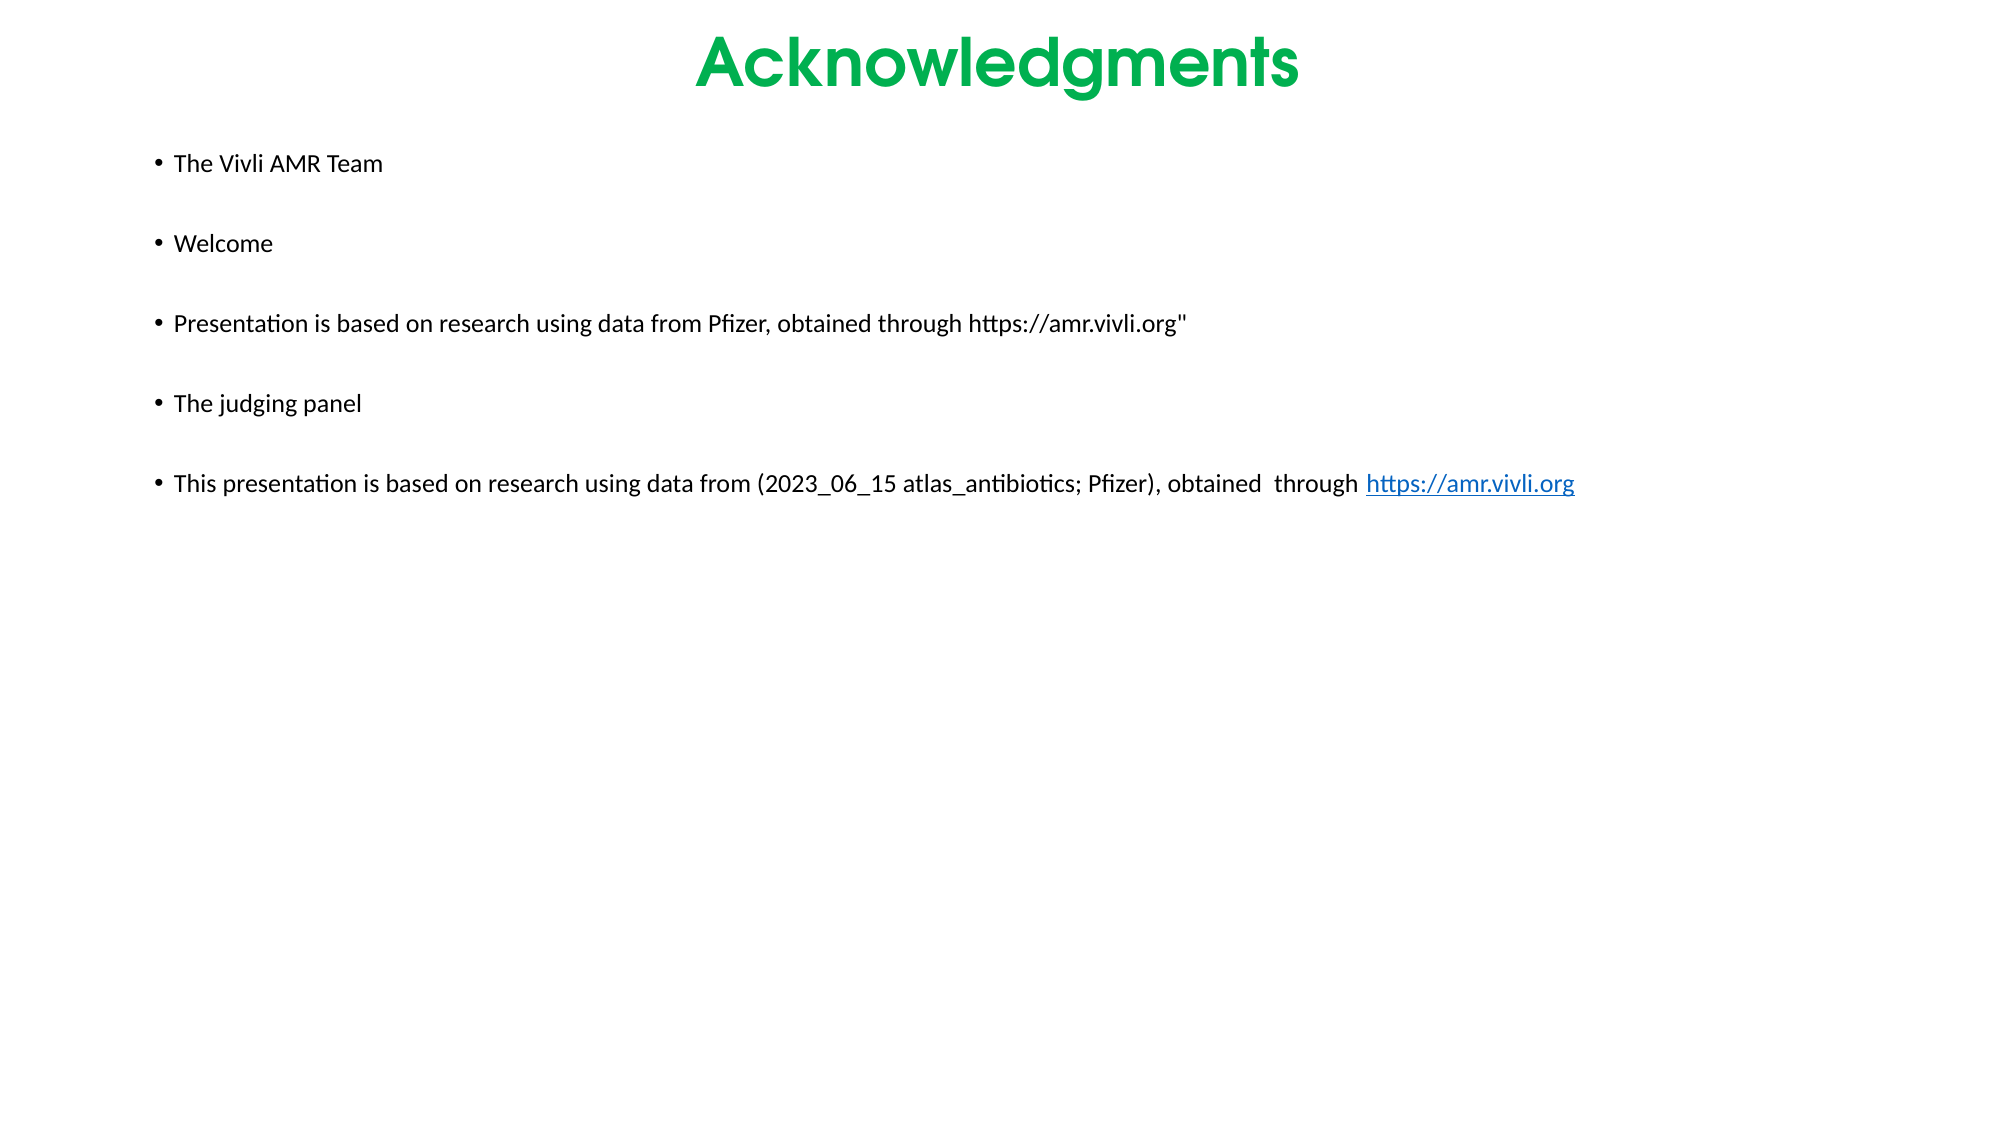

Acknowledgments
The Vivli AMR Team

Welcome

Presentation is based on research using data from Pfizer, obtained through https://amr.vivli.org"

The judging panel

This presentation is based on research using data from (2023_06_15 atlas_antibiotics; Pfizer), obtained  through https://amr.vivli.org